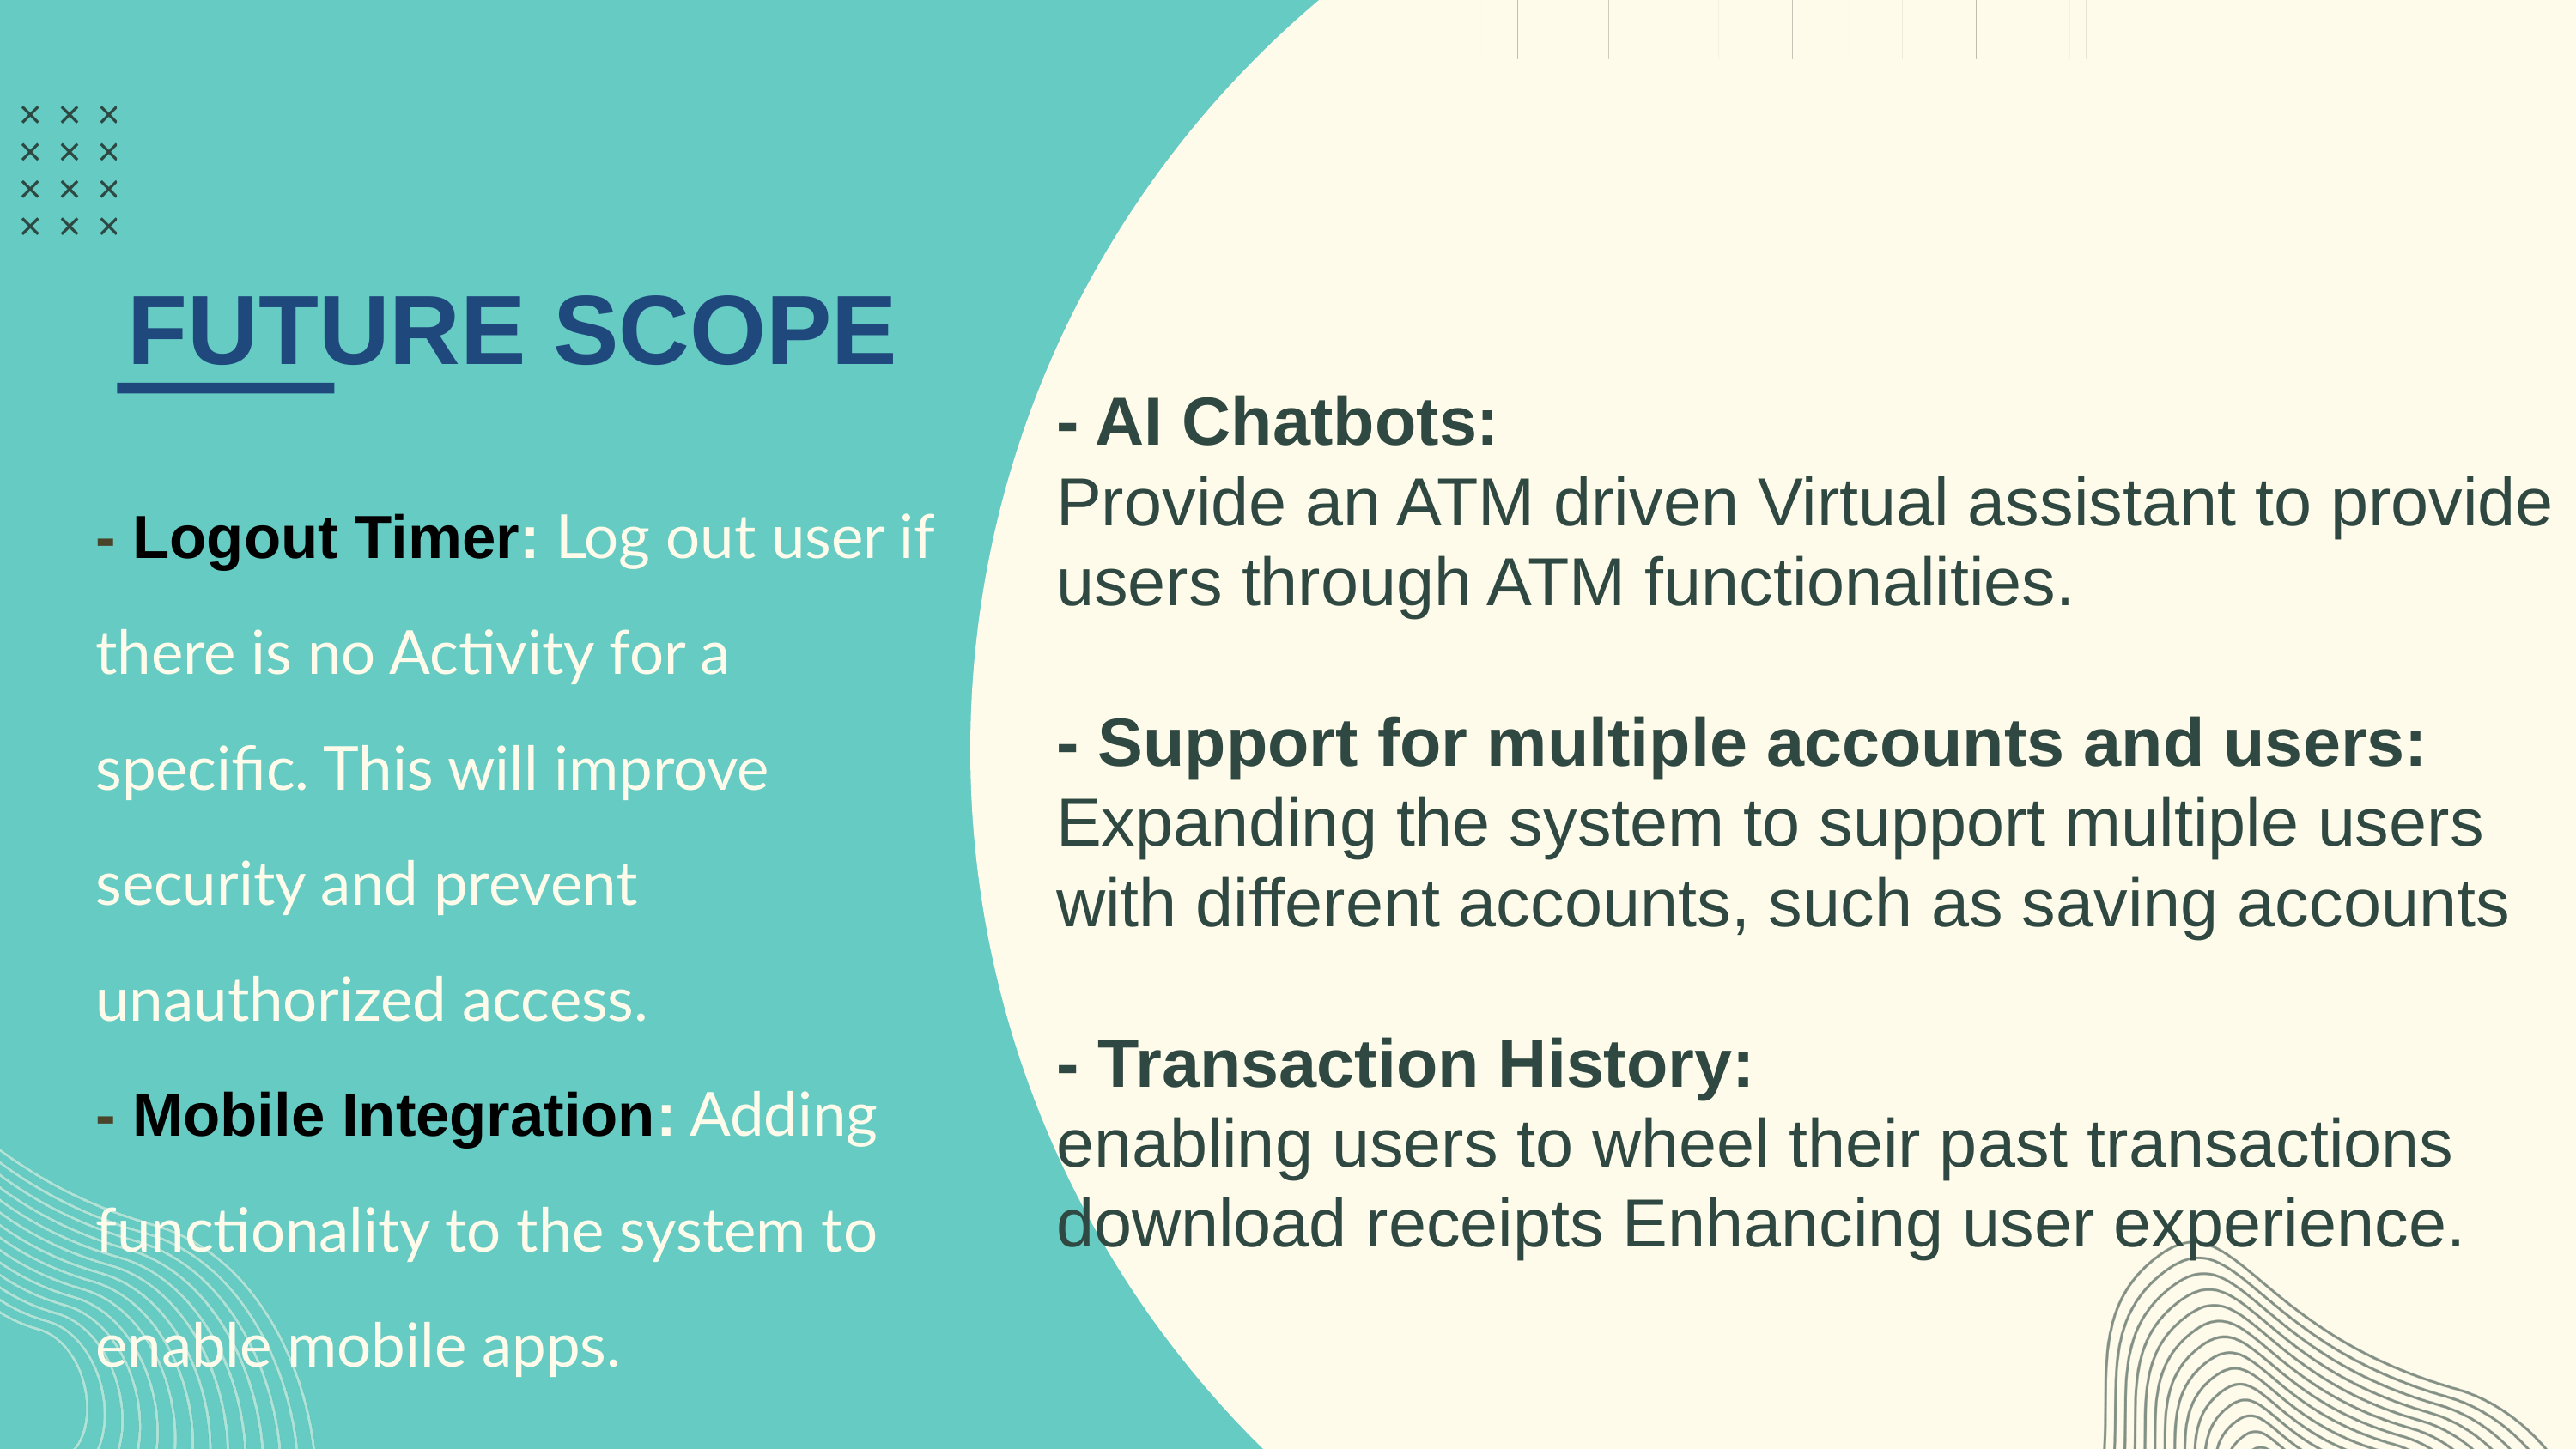

FUTURE SCOPE

- AI Chatbots:
Provide an ATM driven Virtual assistant to provide users through ATM functionalities.

- Support for multiple accounts and users:
Expanding the system to support multiple users with different accounts, such as saving accounts

- Transaction History:
enabling users to wheel their past transactions download receipts Enhancing user experience.

- Logout Timer: Log out user if there is no Activity for a specific. This will improve security and prevent unauthorized access.
- Mobile Integration: Adding functionality to the system to enable mobile apps.